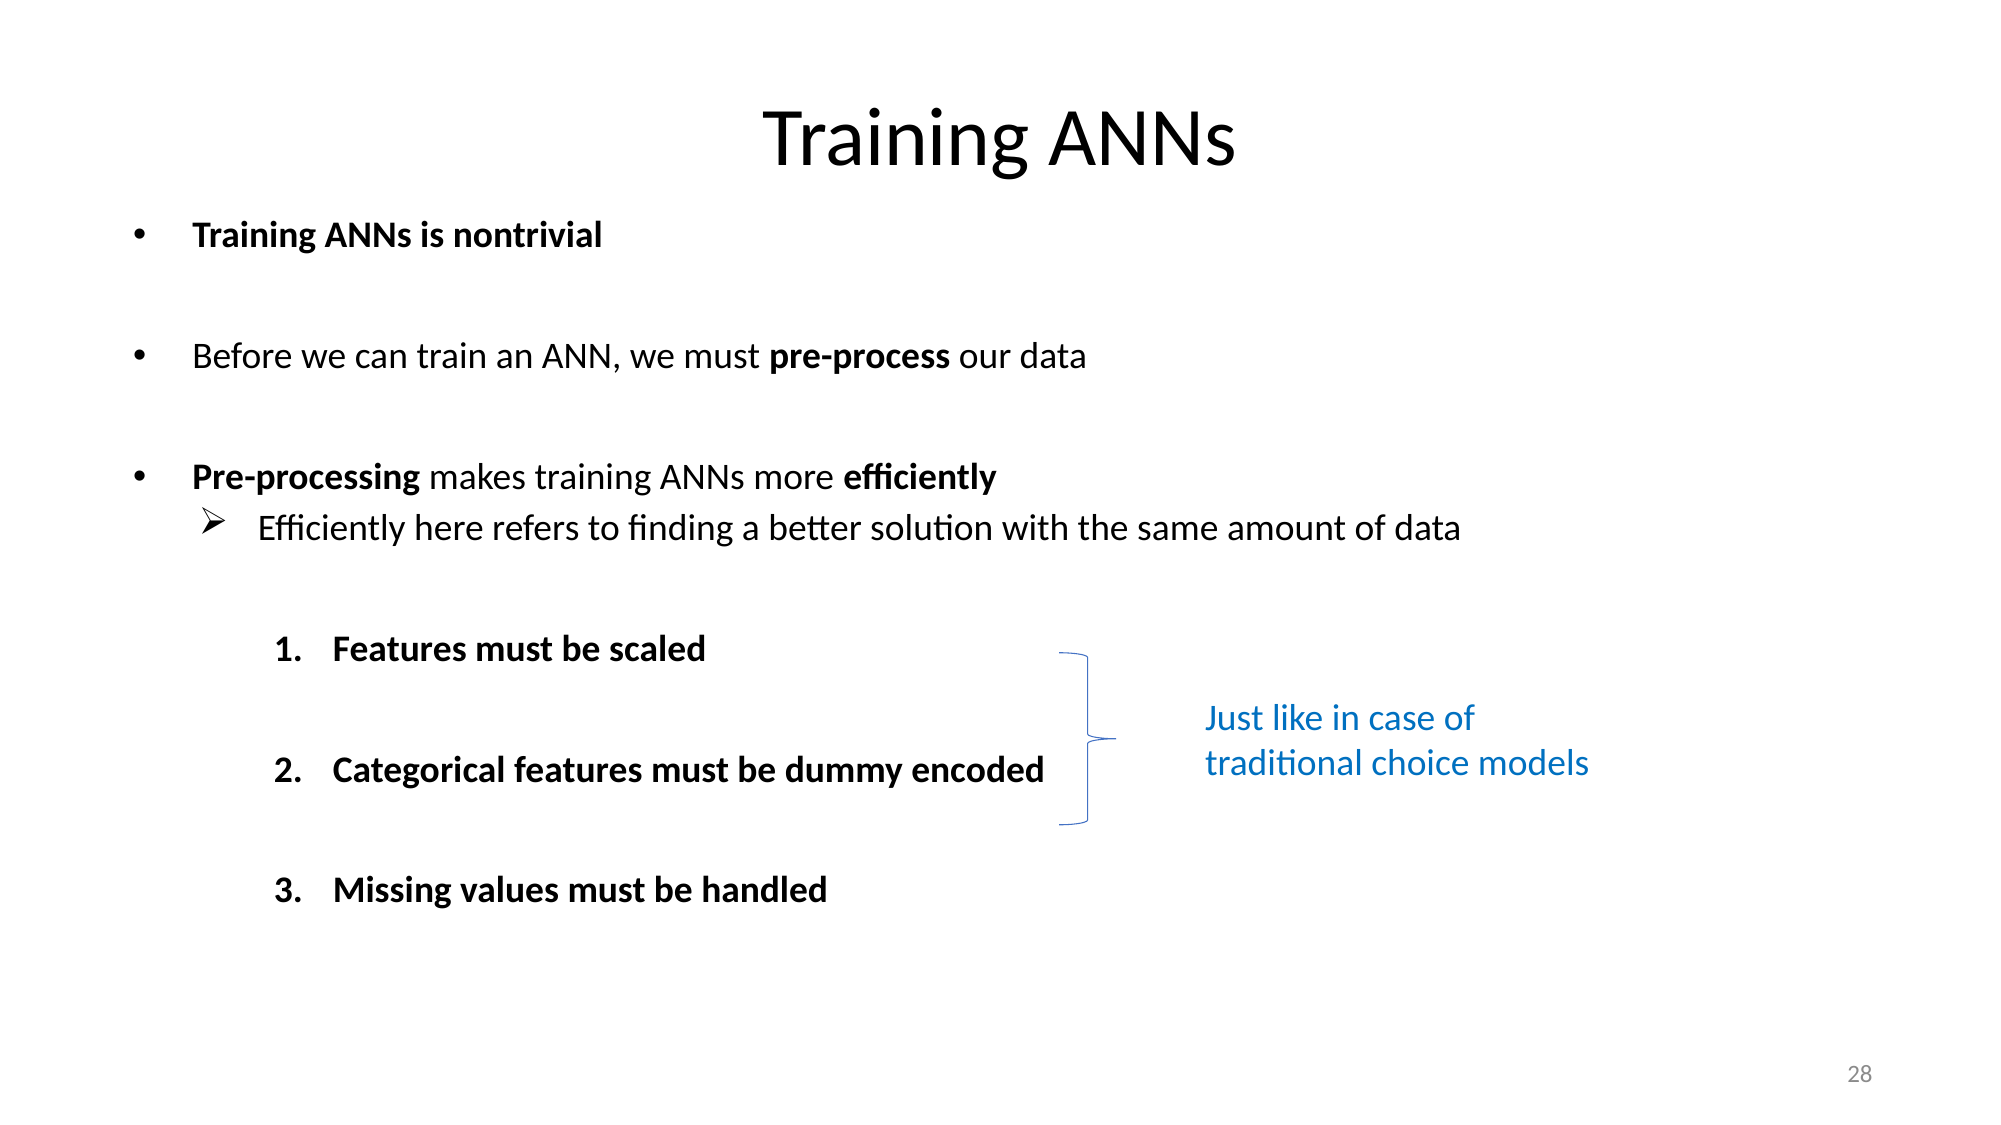

# Training ANNs
Training ANNs is nontrivial

Before we can train an ANN, we must pre-process our data

Pre-processing makes training ANNs more efficiently
Efficiently here refers to finding a better solution with the same amount of data

Features must be scaled

Categorical features must be dummy encoded

Missing values must be handled

Just like in case of traditional choice models

28